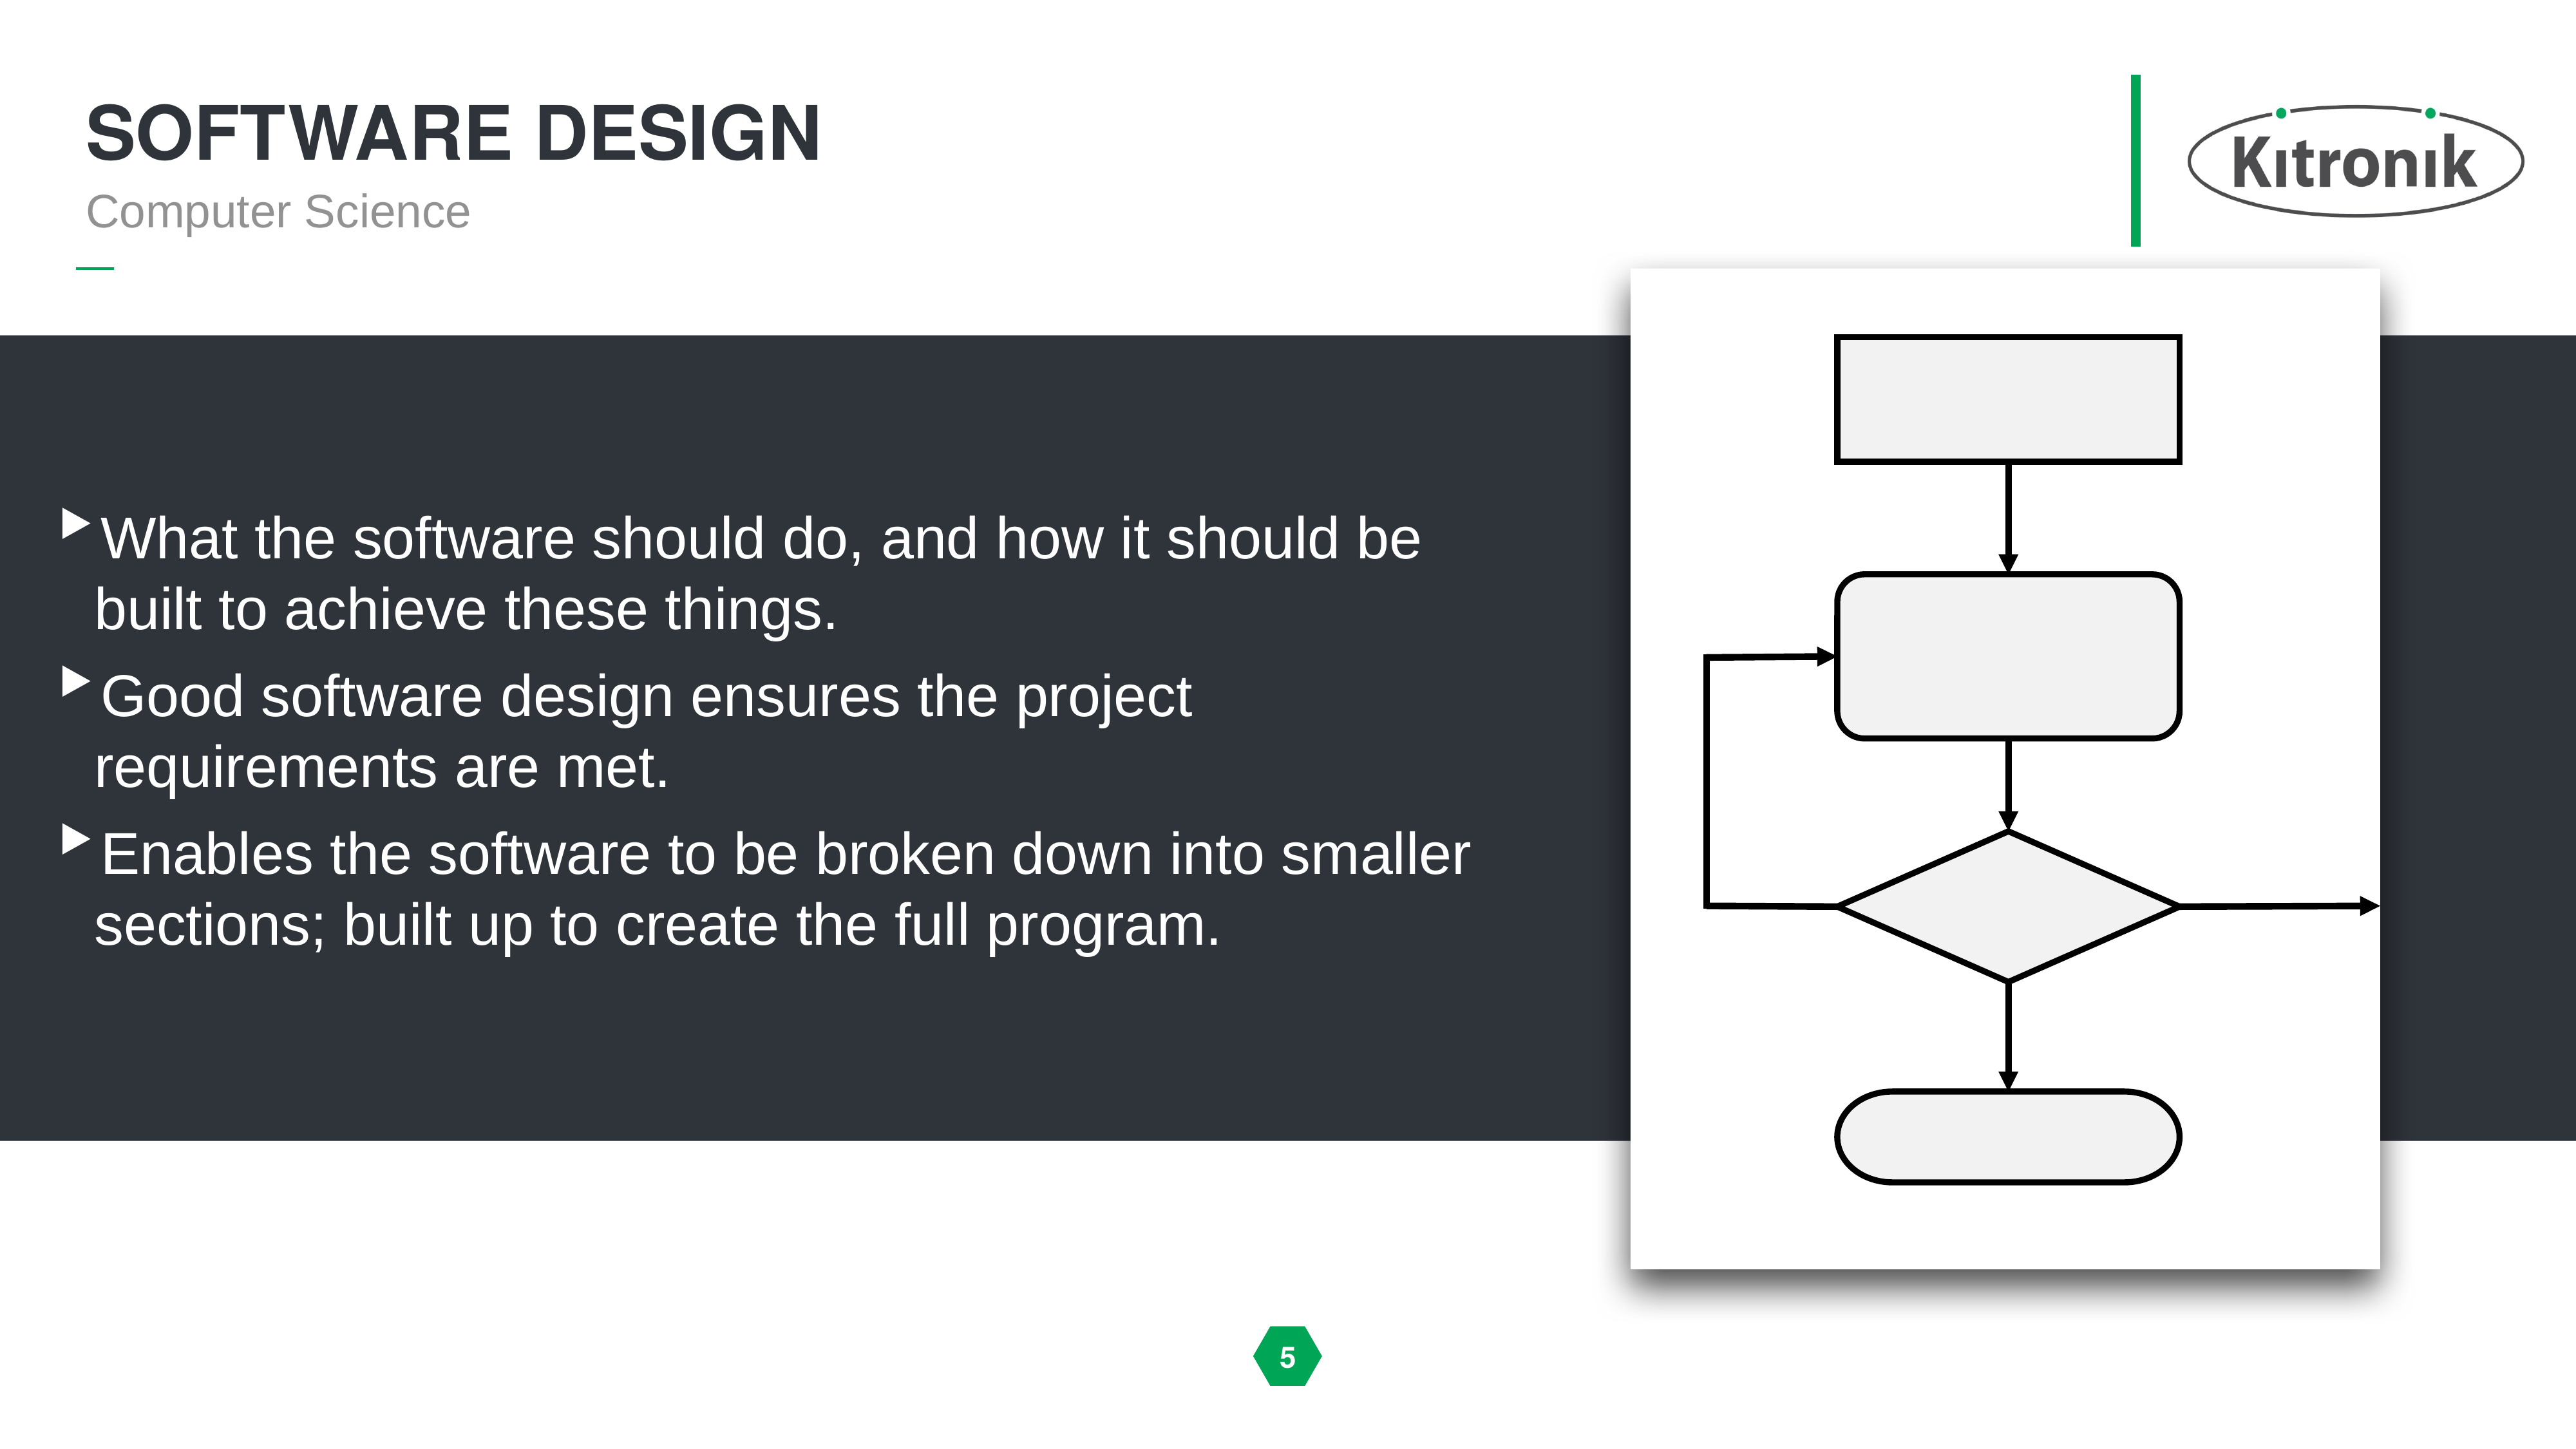

# Software design
Computer Science

What the software should do, and how it should be built to achieve these things.
Good software design ensures the project requirements are met.
Enables the software to be broken down into smaller sections; built up to create the full program.

5